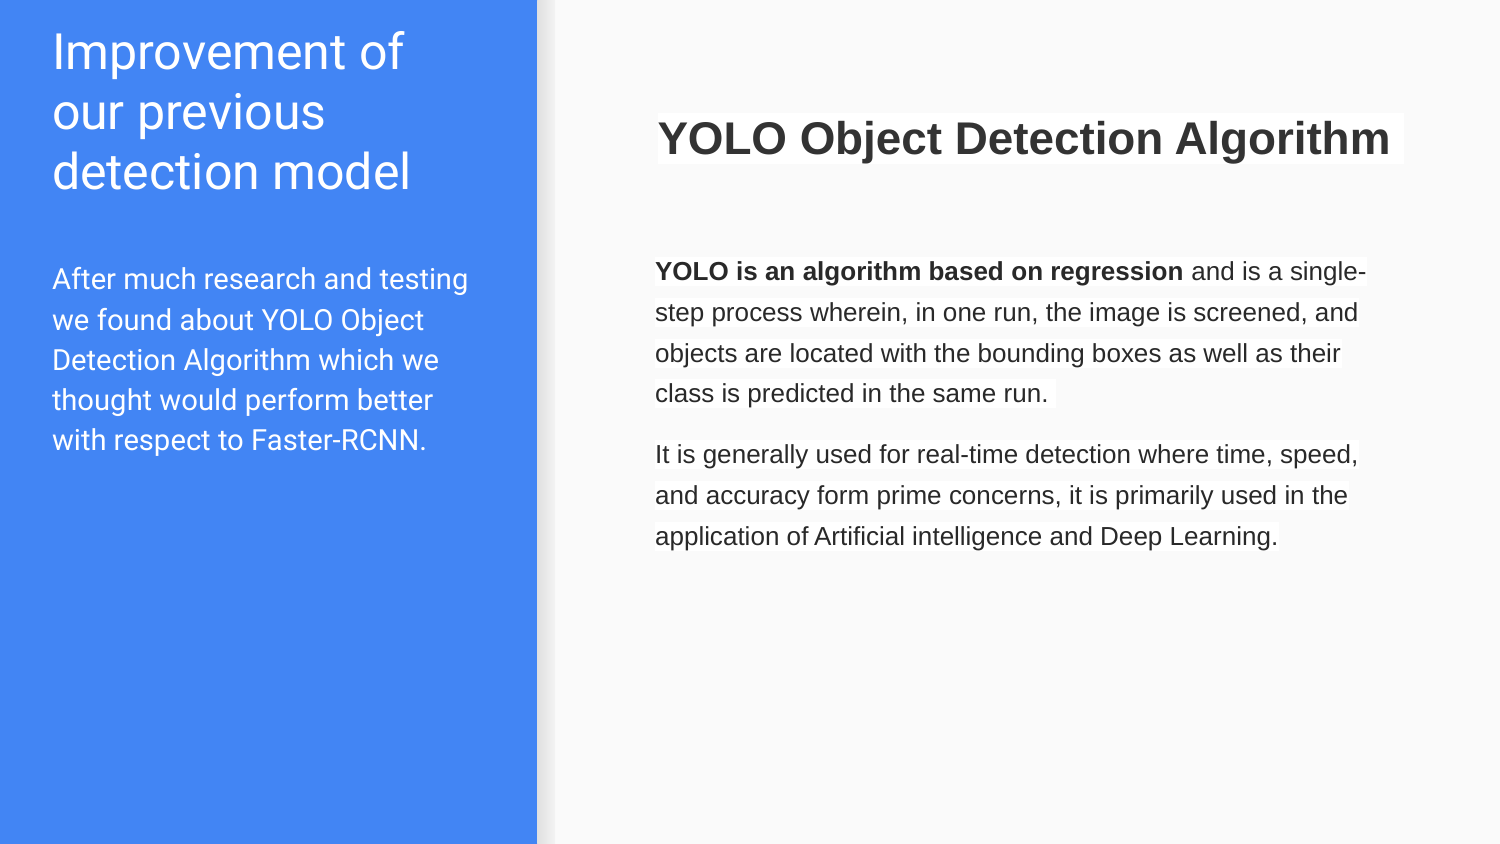

# Improvement of our previous detection model
YOLO Object Detection Algorithm

YOLO is an algorithm based on regression and is a single-step process wherein, in one run, the image is screened, and objects are located with the bounding boxes as well as their class is predicted in the same run.
It is generally used for real-time detection where time, speed, and accuracy form prime concerns, it is primarily used in the application of Artificial intelligence and Deep Learning.

After much research and testing we found about YOLO Object Detection Algorithm which we thought would perform better with respect to Faster-RCNN.